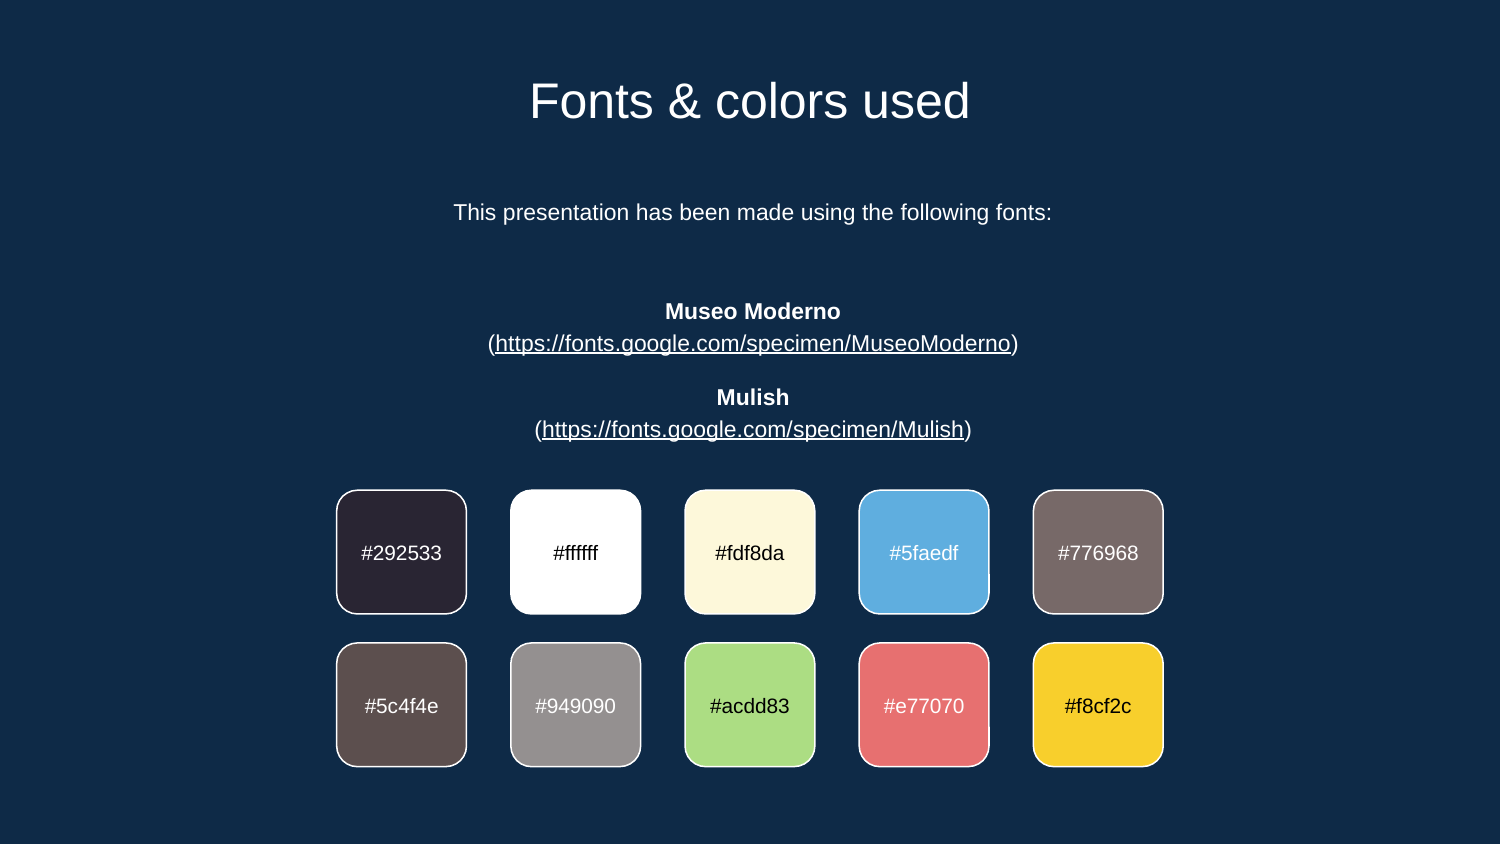

# Fonts & colors used
This presentation has been made using the following fonts:

Museo Moderno
(https://fonts.google.com/specimen/MuseoModerno)

Mulish
(https://fonts.google.com/specimen/Mulish)

#292533
#ffffff
#fdf8da
#5faedf
#776968

#5c4f4e
#949090
#acdd83
#e77070
#f8cf2c